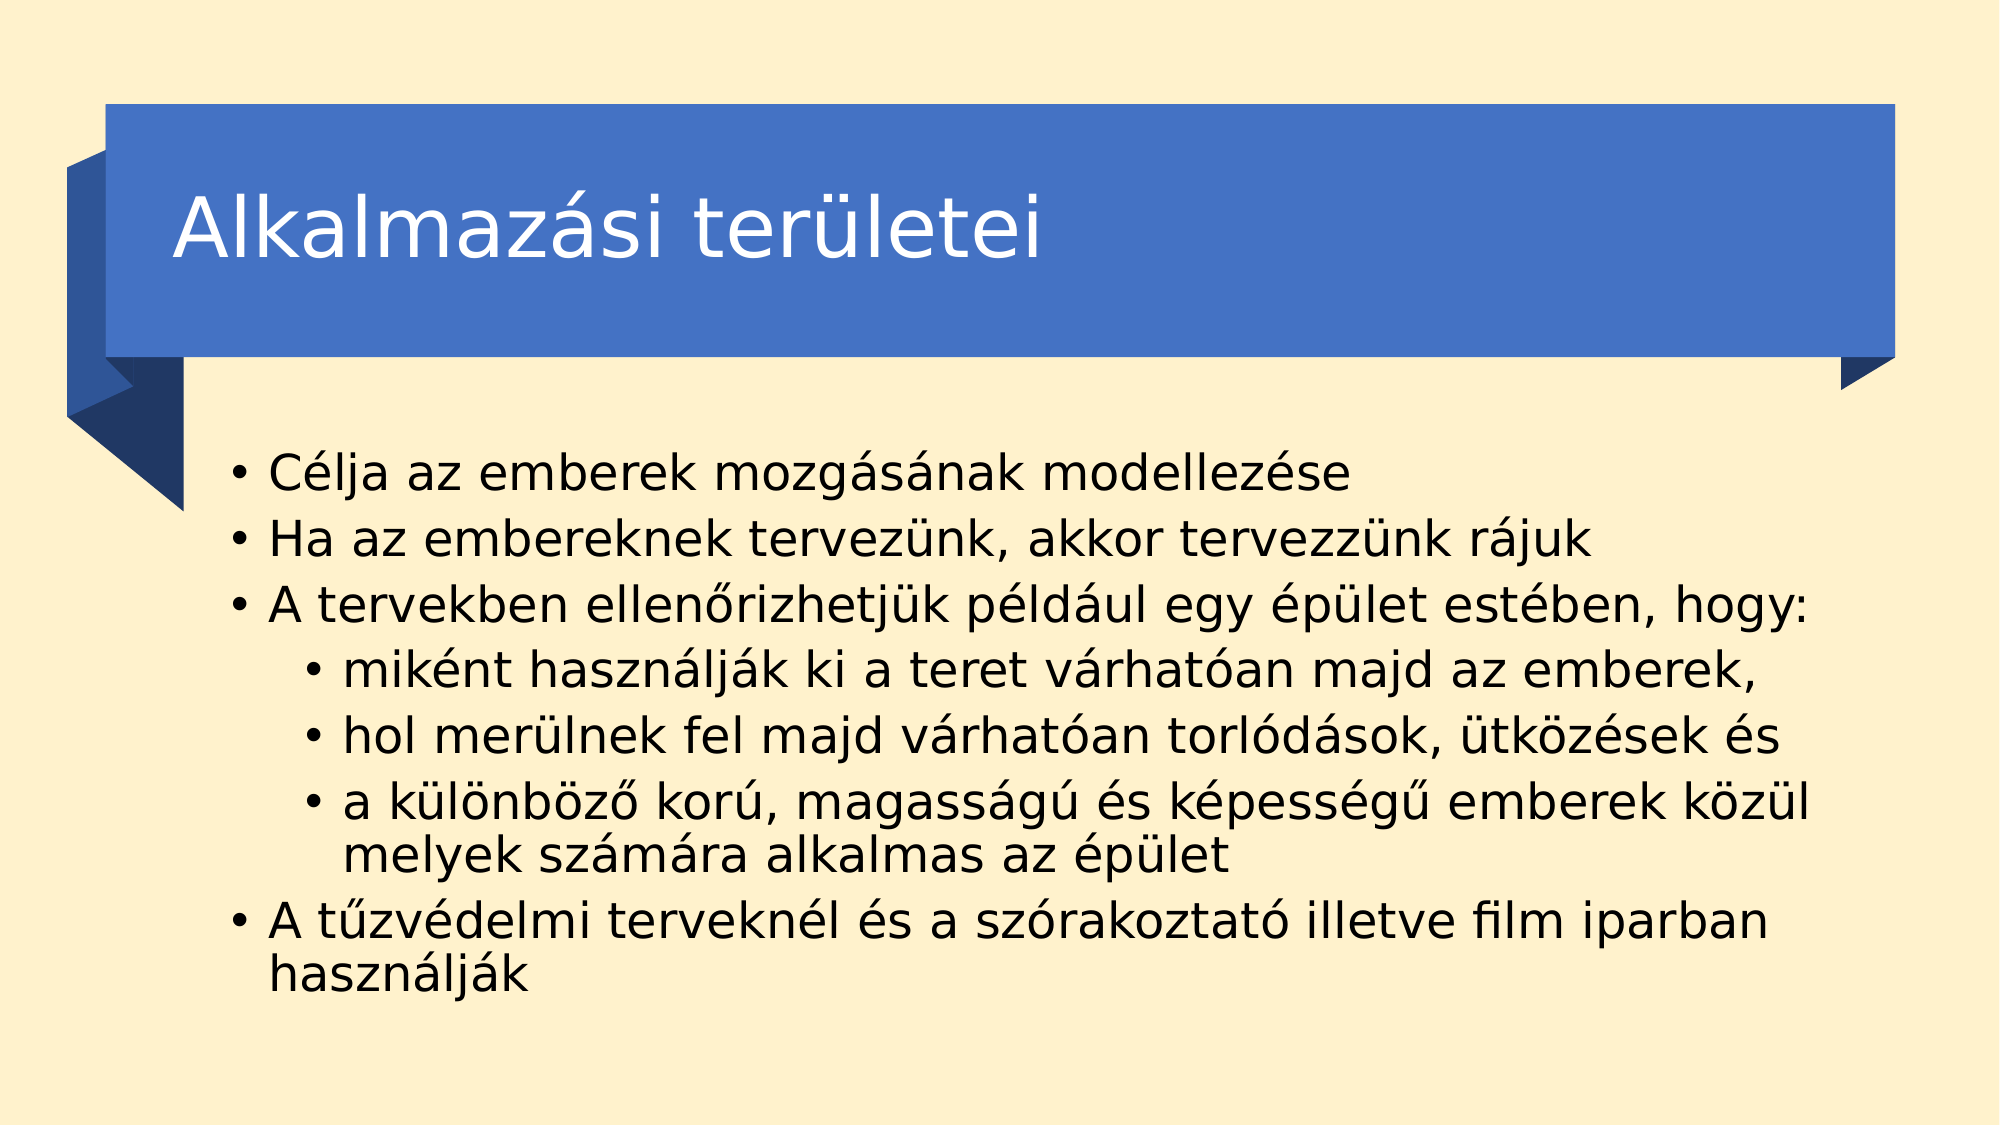

# Alkalmazási területei

Célja az emberek mozgásának modellezése
Ha az embereknek tervezünk, akkor tervezzünk rájuk
A tervekben ellenőrizhetjük például egy épület estében, hogy:
miként használják ki a teret várhatóan majd az emberek,
hol merülnek fel majd várhatóan torlódások, ütközések és
a különböző korú, magasságú és képességű emberek közül melyek számára alkalmas az épület
A tűzvédelmi terveknél és a szórakoztató illetve film iparban használják